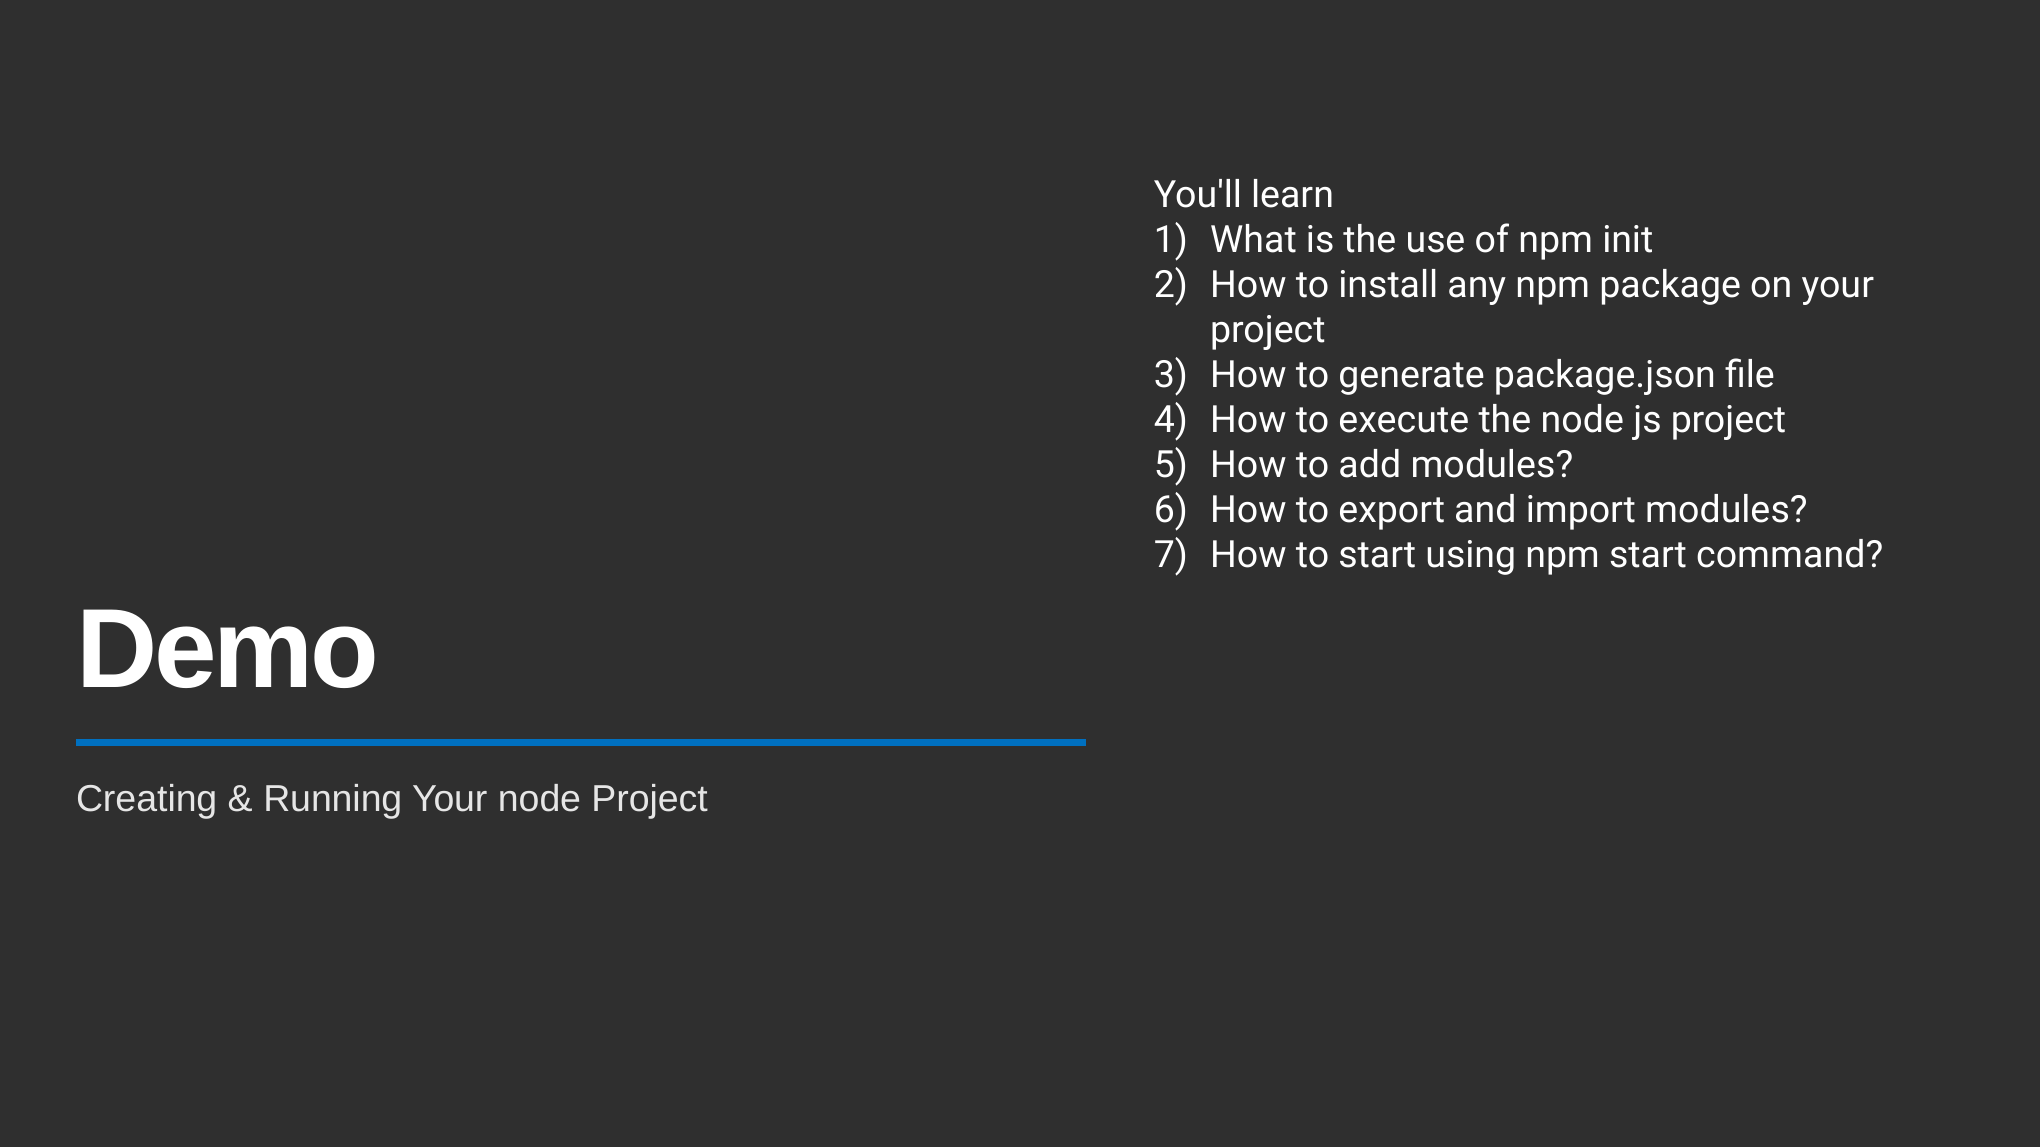

You'll learn
What is the use of npm init
How to install any npm package on your project
How to generate package.json file
How to execute the node js project
How to add modules?
How to export and import modules?
How to start using npm start command?
# Demo
Creating & Running Your node Project